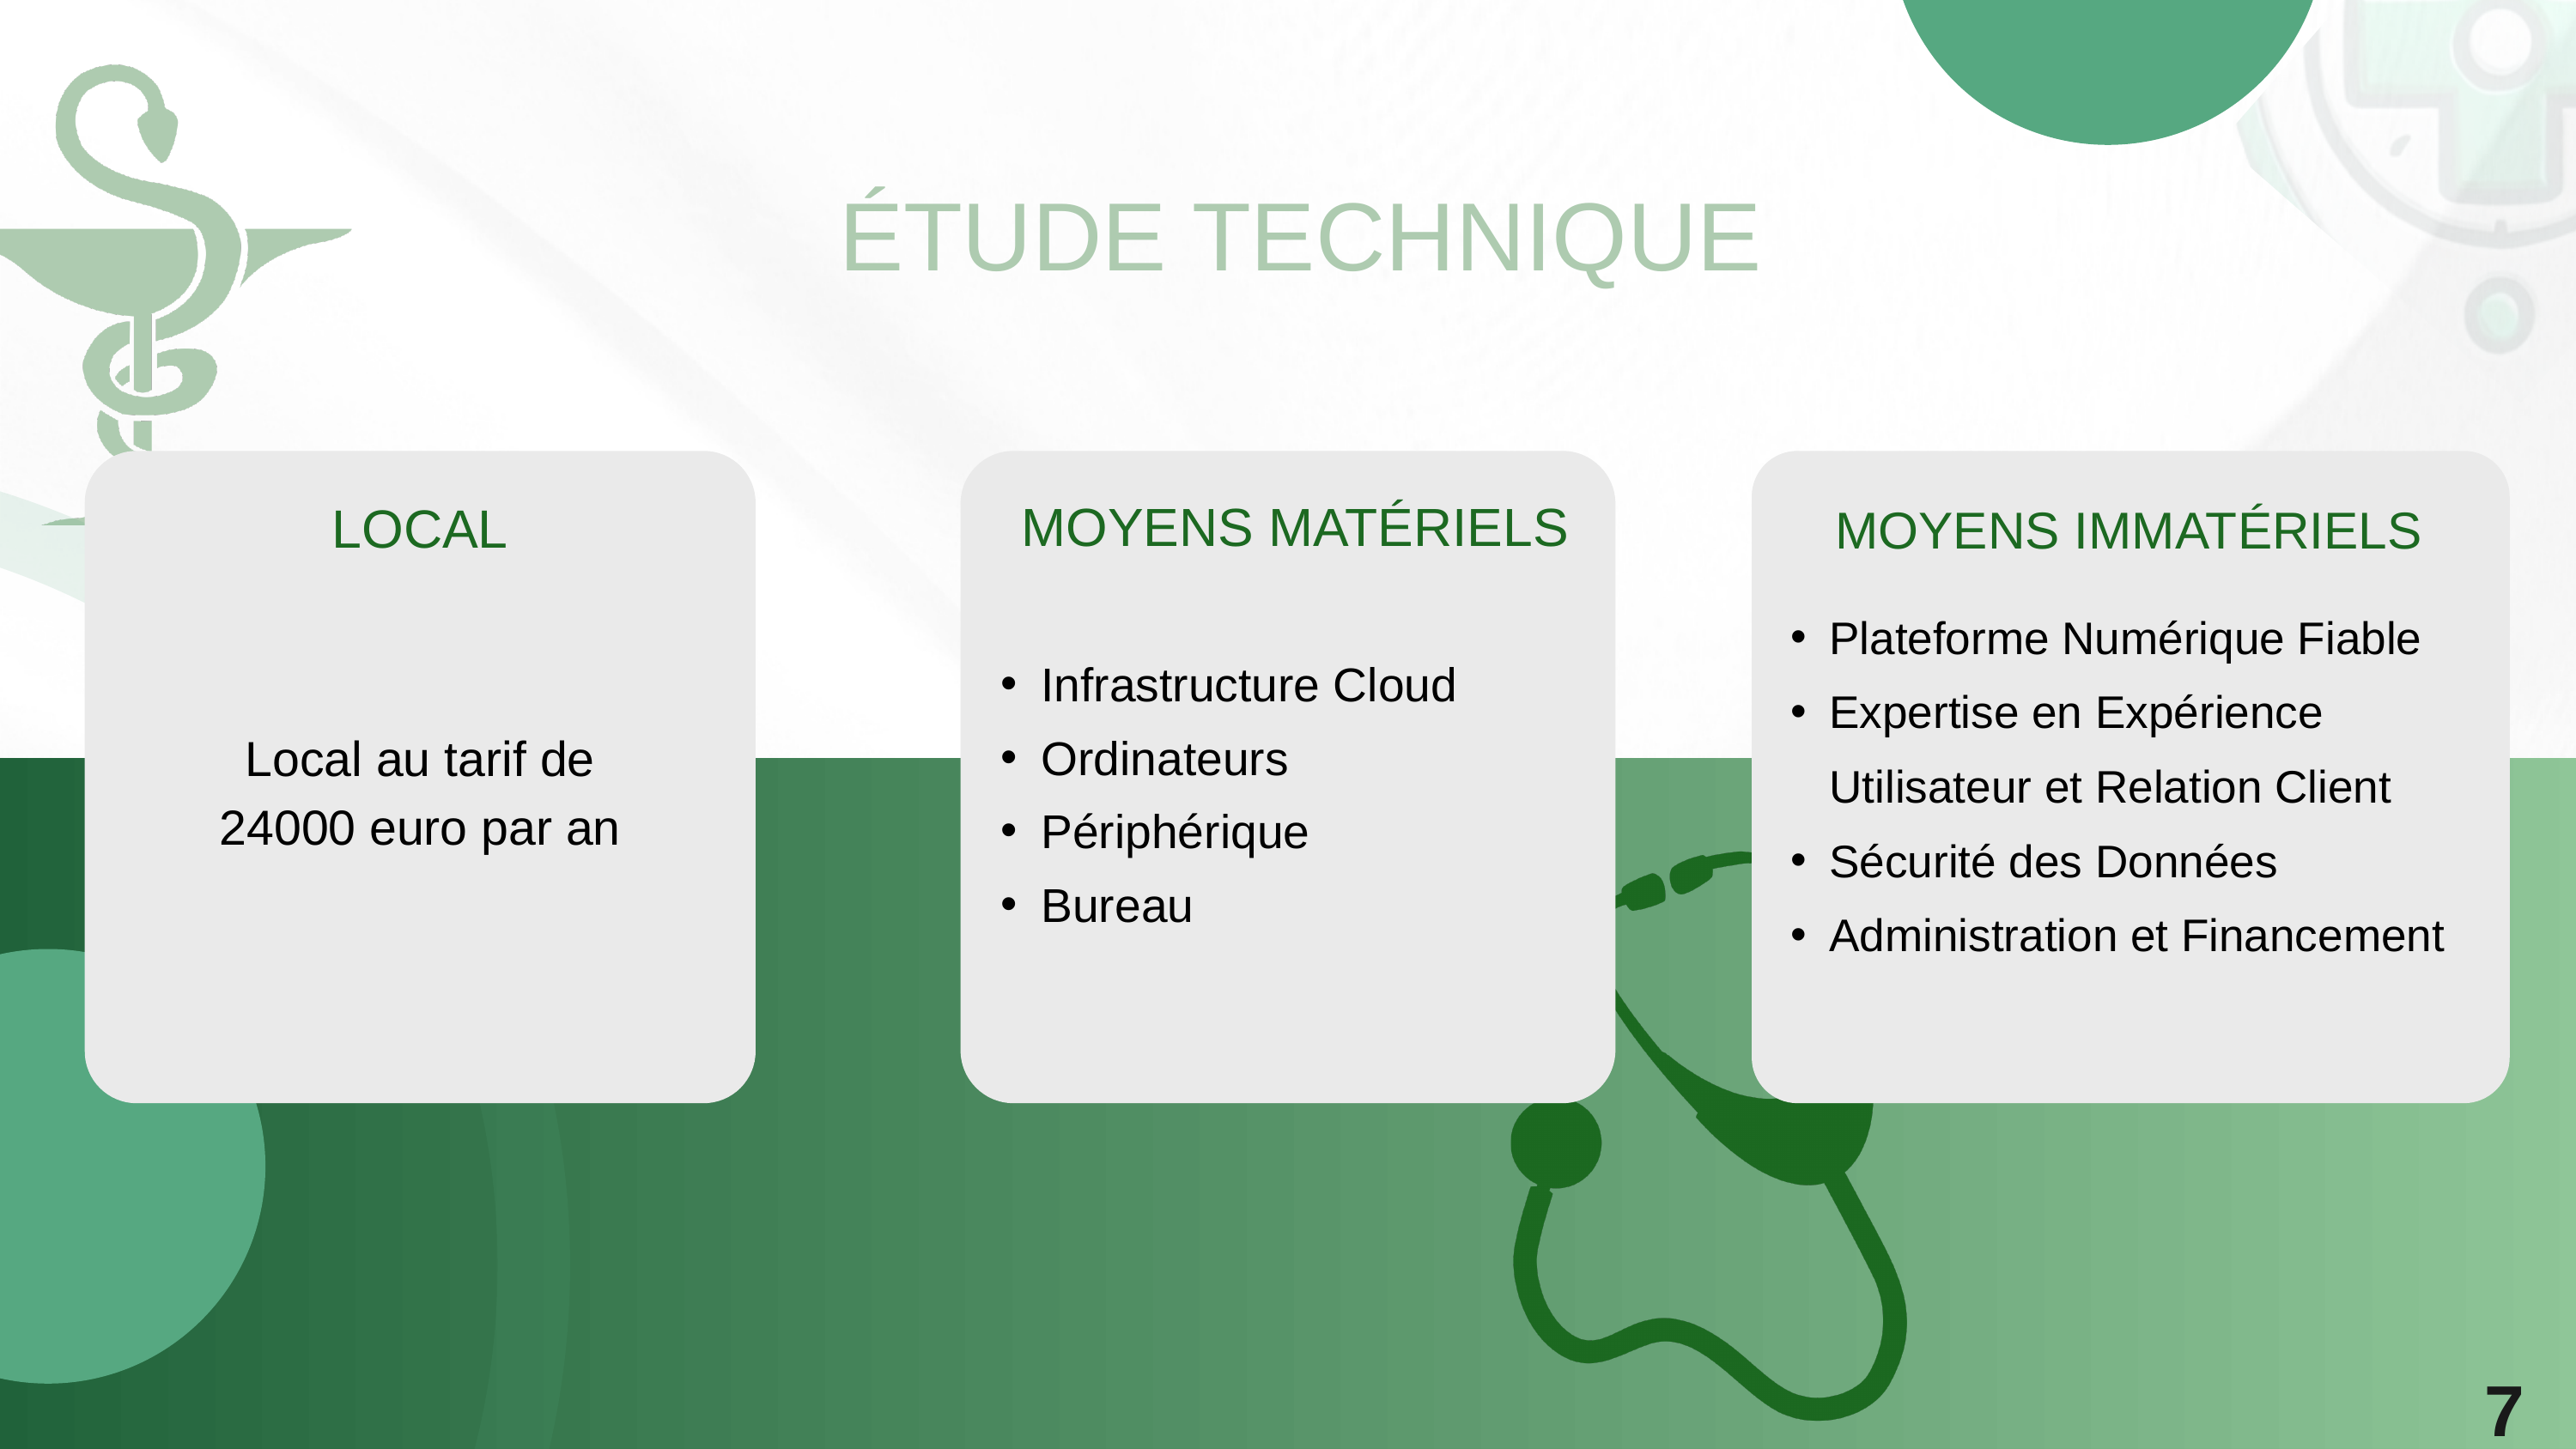

ÉTUDE TECHNIQUE

MOYENS MATÉRIELS
LOCAL
MOYENS IMMATÉRIELS

Plateforme Numérique Fiable
Expertise en Expérience Utilisateur et Relation Client
Sécurité des Données
Administration et Financement
Infrastructure Cloud
Ordinateurs
Périphérique
Bureau
Local au tarif de 24000 euro par an

7